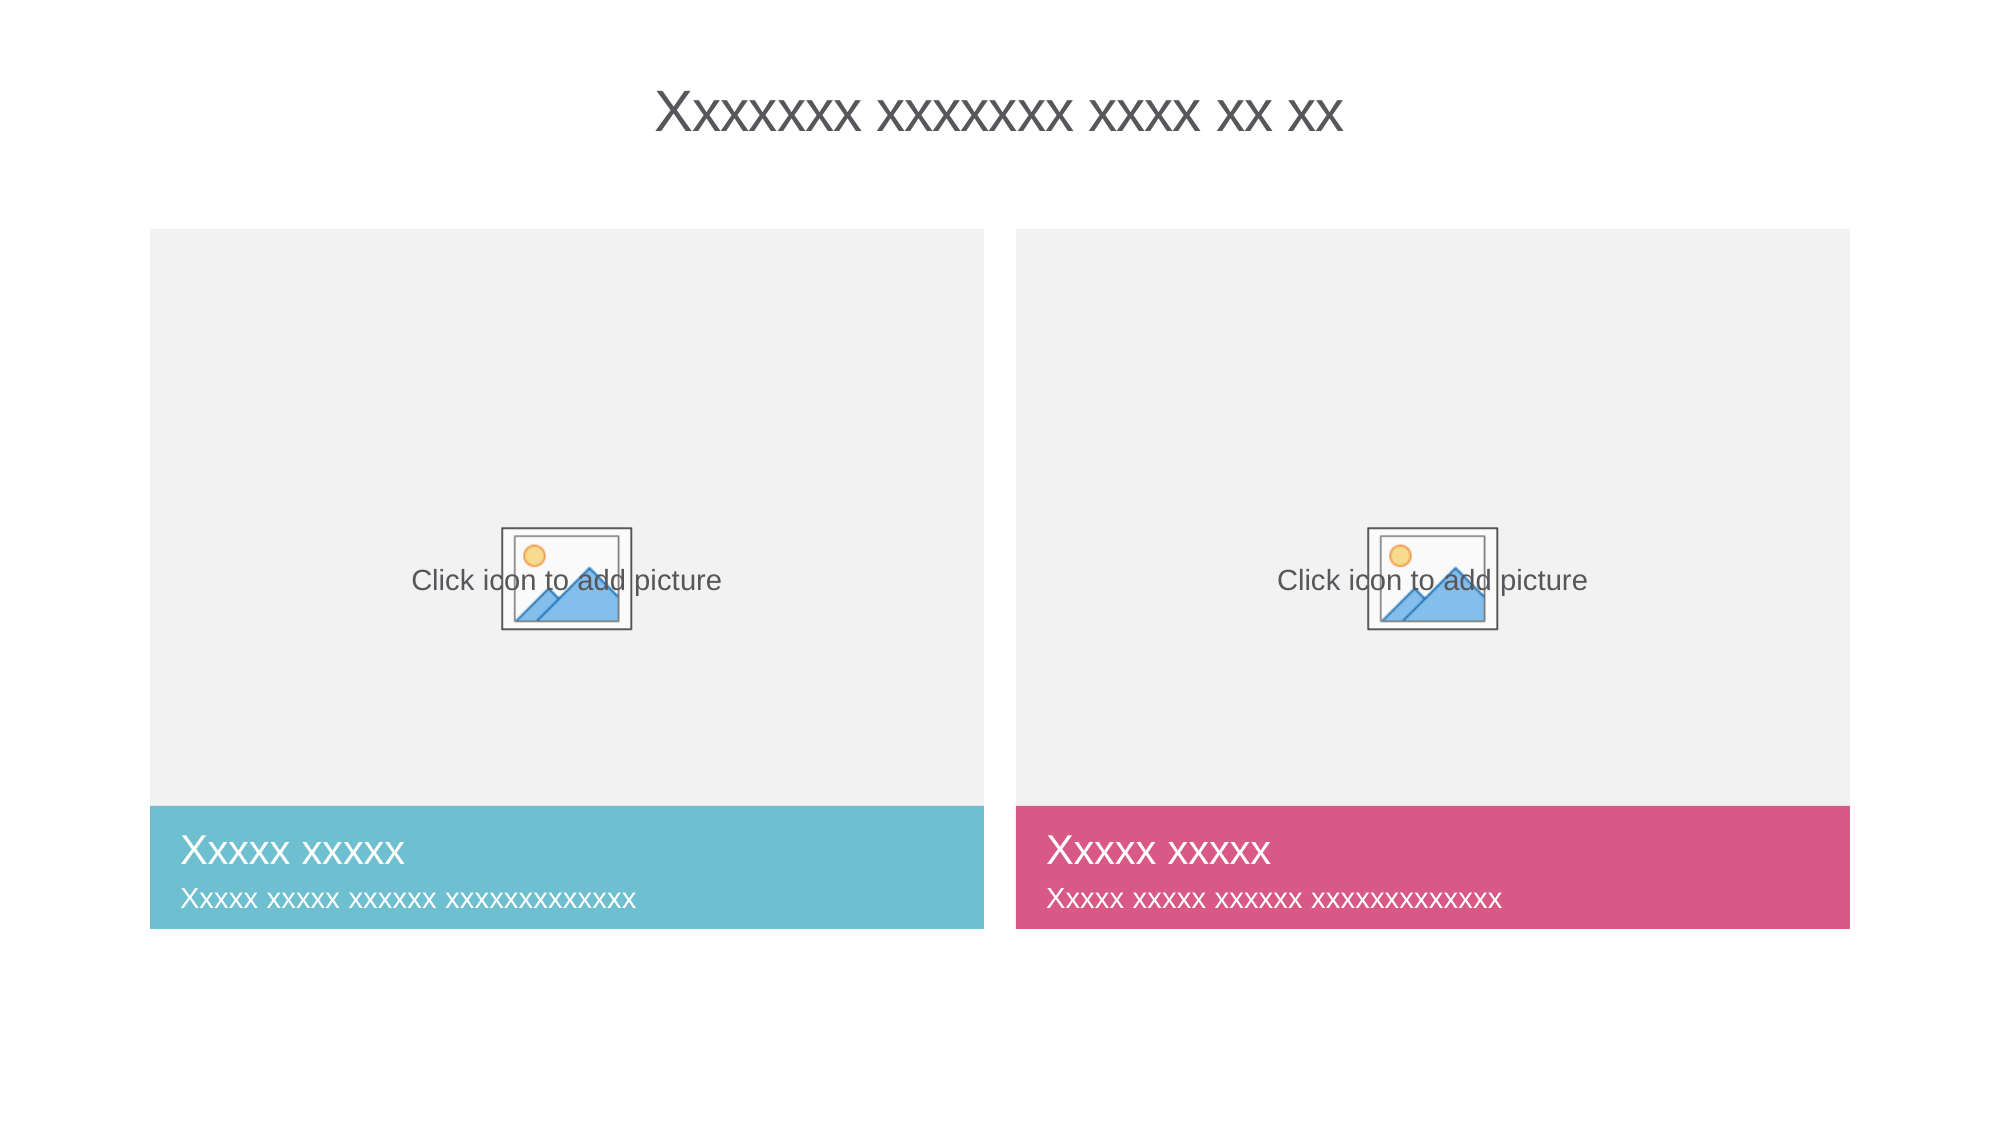

# Xxxxxxx xxxxxxx xxxx xx xx

Xxxxx xxxxx
Xxxxx xxxxx xxxxxx xxxxxxxxxxxxx
Xxxxx xxxxx
Xxxxx xxxxx xxxxxx xxxxxxxxxxxxx